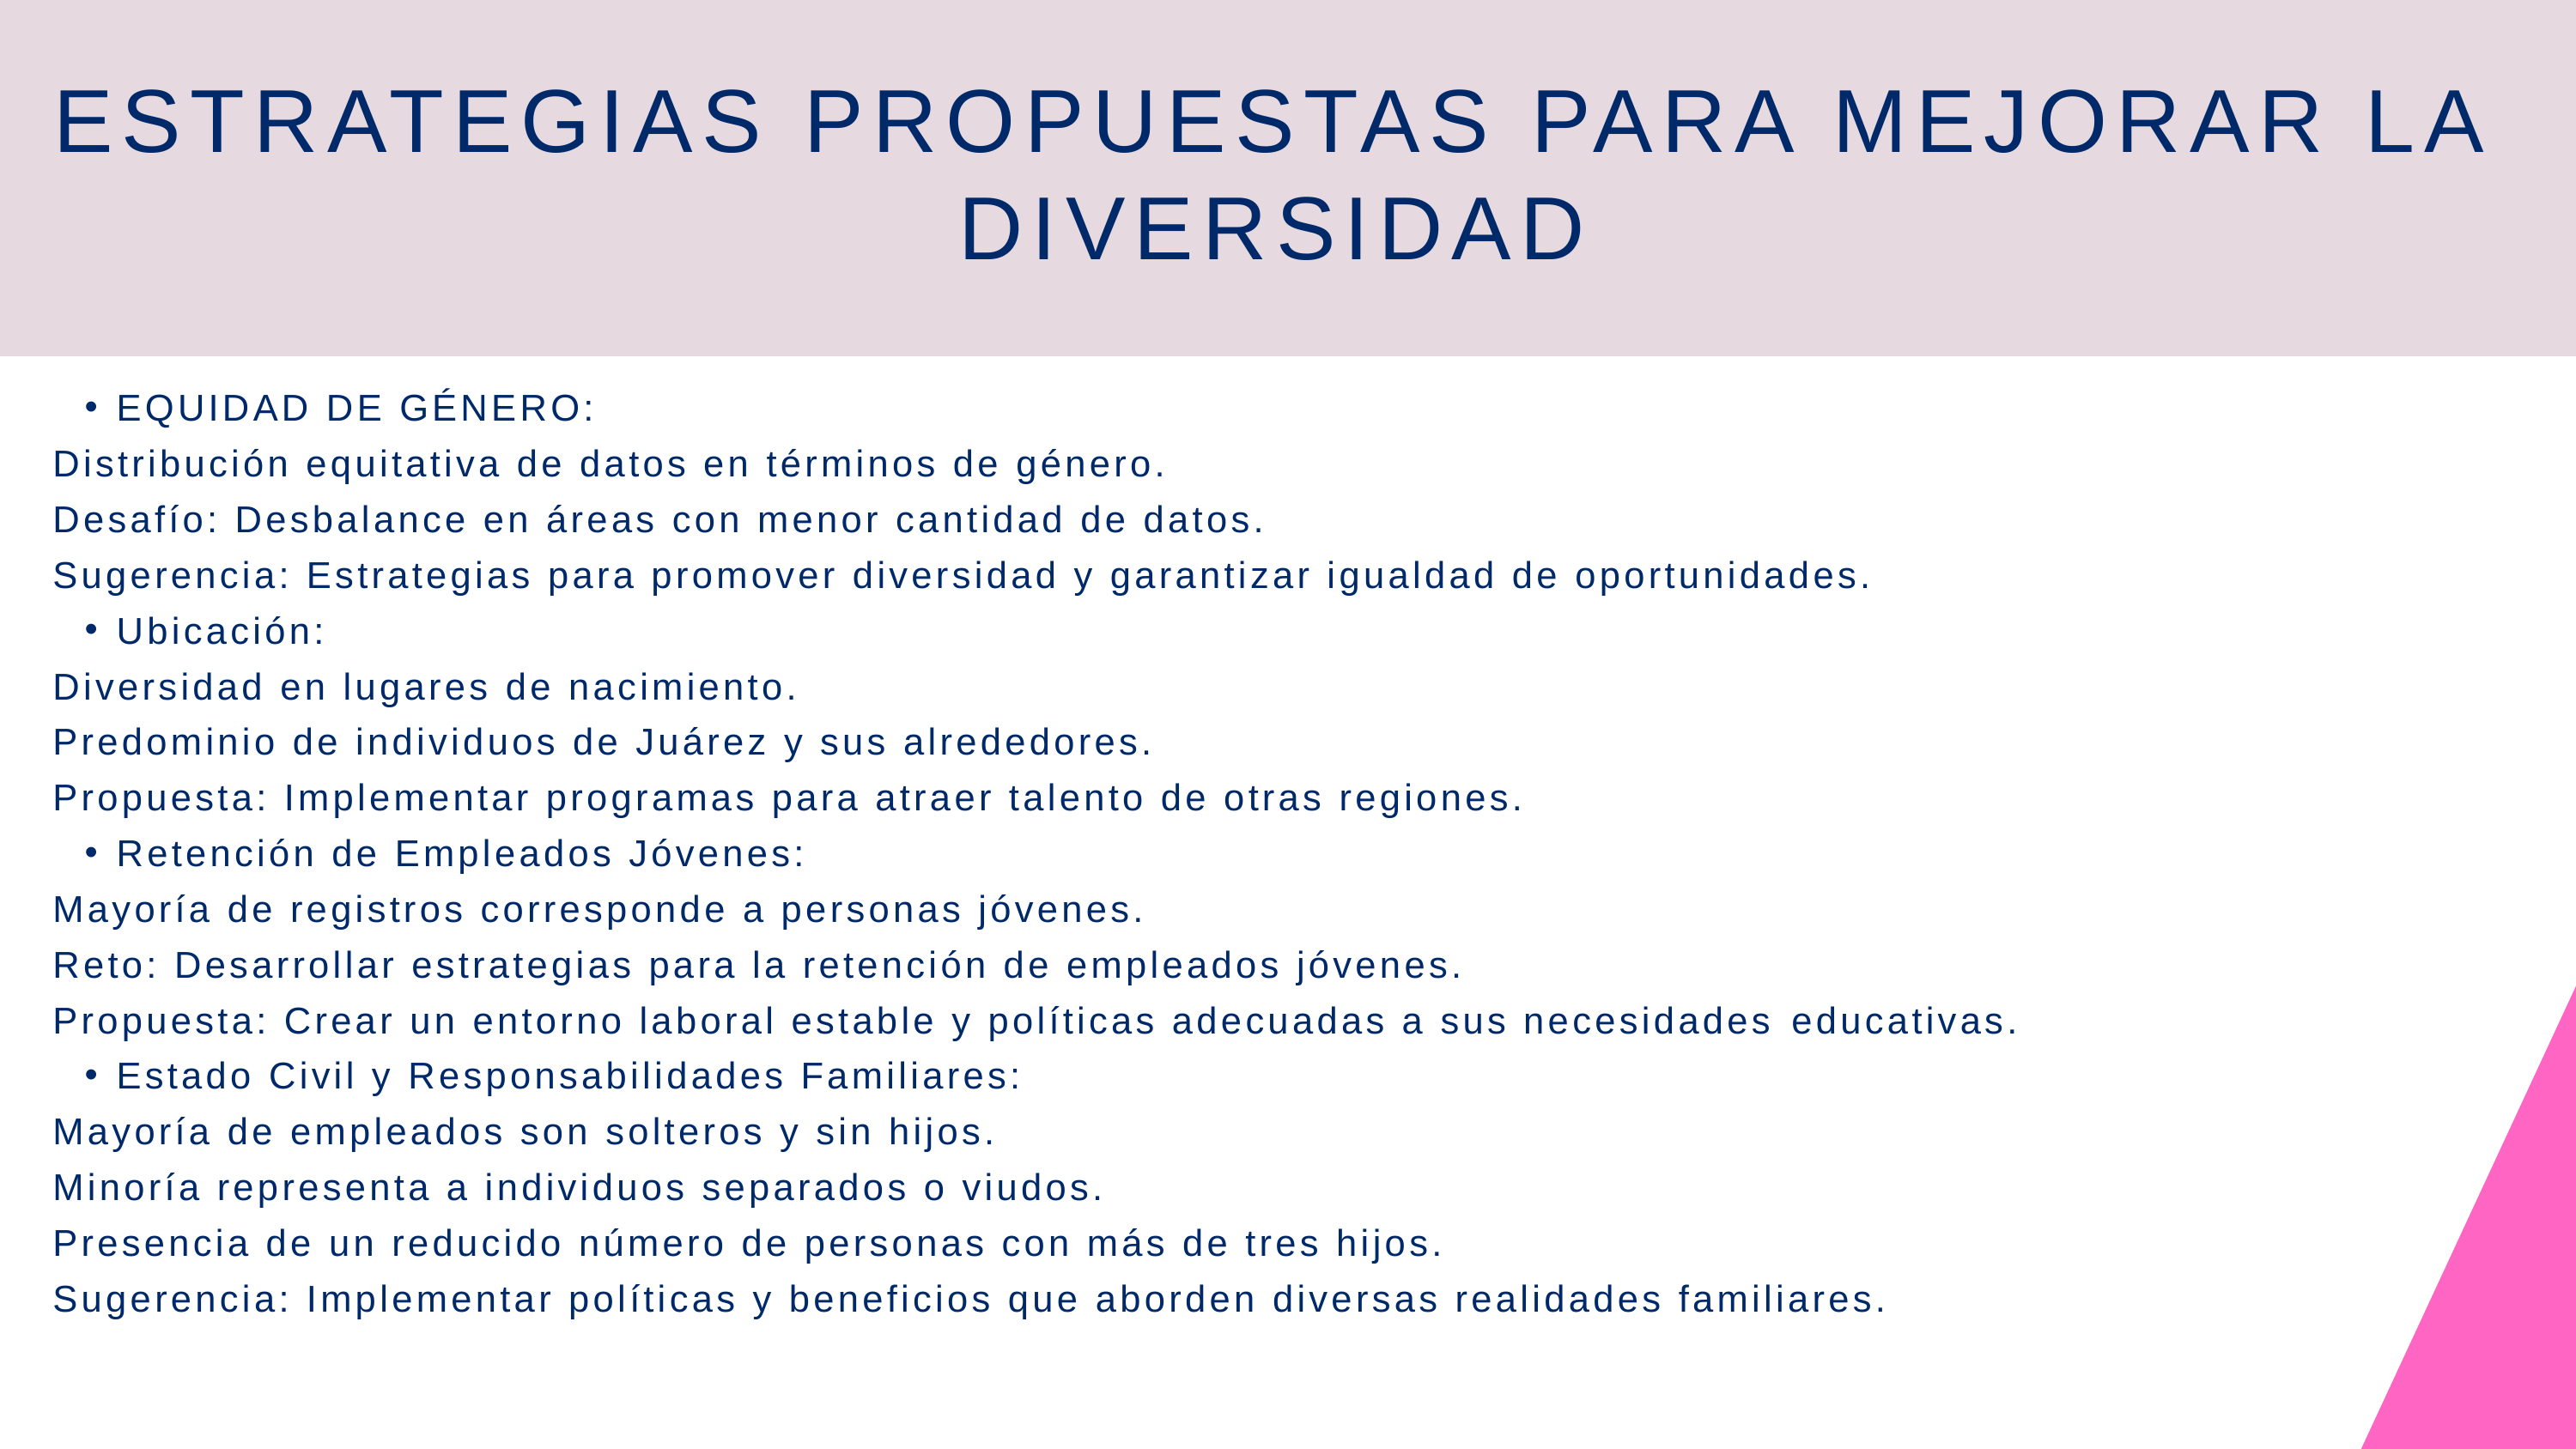

ESTRATEGIAS PROPUESTAS PARA MEJORAR LA DIVERSIDAD
EQUIDAD DE GÉNERO:
Distribución equitativa de datos en términos de género.
Desafío: Desbalance en áreas con menor cantidad de datos.
Sugerencia: Estrategias para promover diversidad y garantizar igualdad de oportunidades.
Ubicación:
Diversidad en lugares de nacimiento.
Predominio de individuos de Juárez y sus alrededores.
Propuesta: Implementar programas para atraer talento de otras regiones.
Retención de Empleados Jóvenes:
Mayoría de registros corresponde a personas jóvenes.
Reto: Desarrollar estrategias para la retención de empleados jóvenes.
Propuesta: Crear un entorno laboral estable y políticas adecuadas a sus necesidades educativas.
Estado Civil y Responsabilidades Familiares:
Mayoría de empleados son solteros y sin hijos.
Minoría representa a individuos separados o viudos.
Presencia de un reducido número de personas con más de tres hijos.
Sugerencia: Implementar políticas y beneficios que aborden diversas realidades familiares.